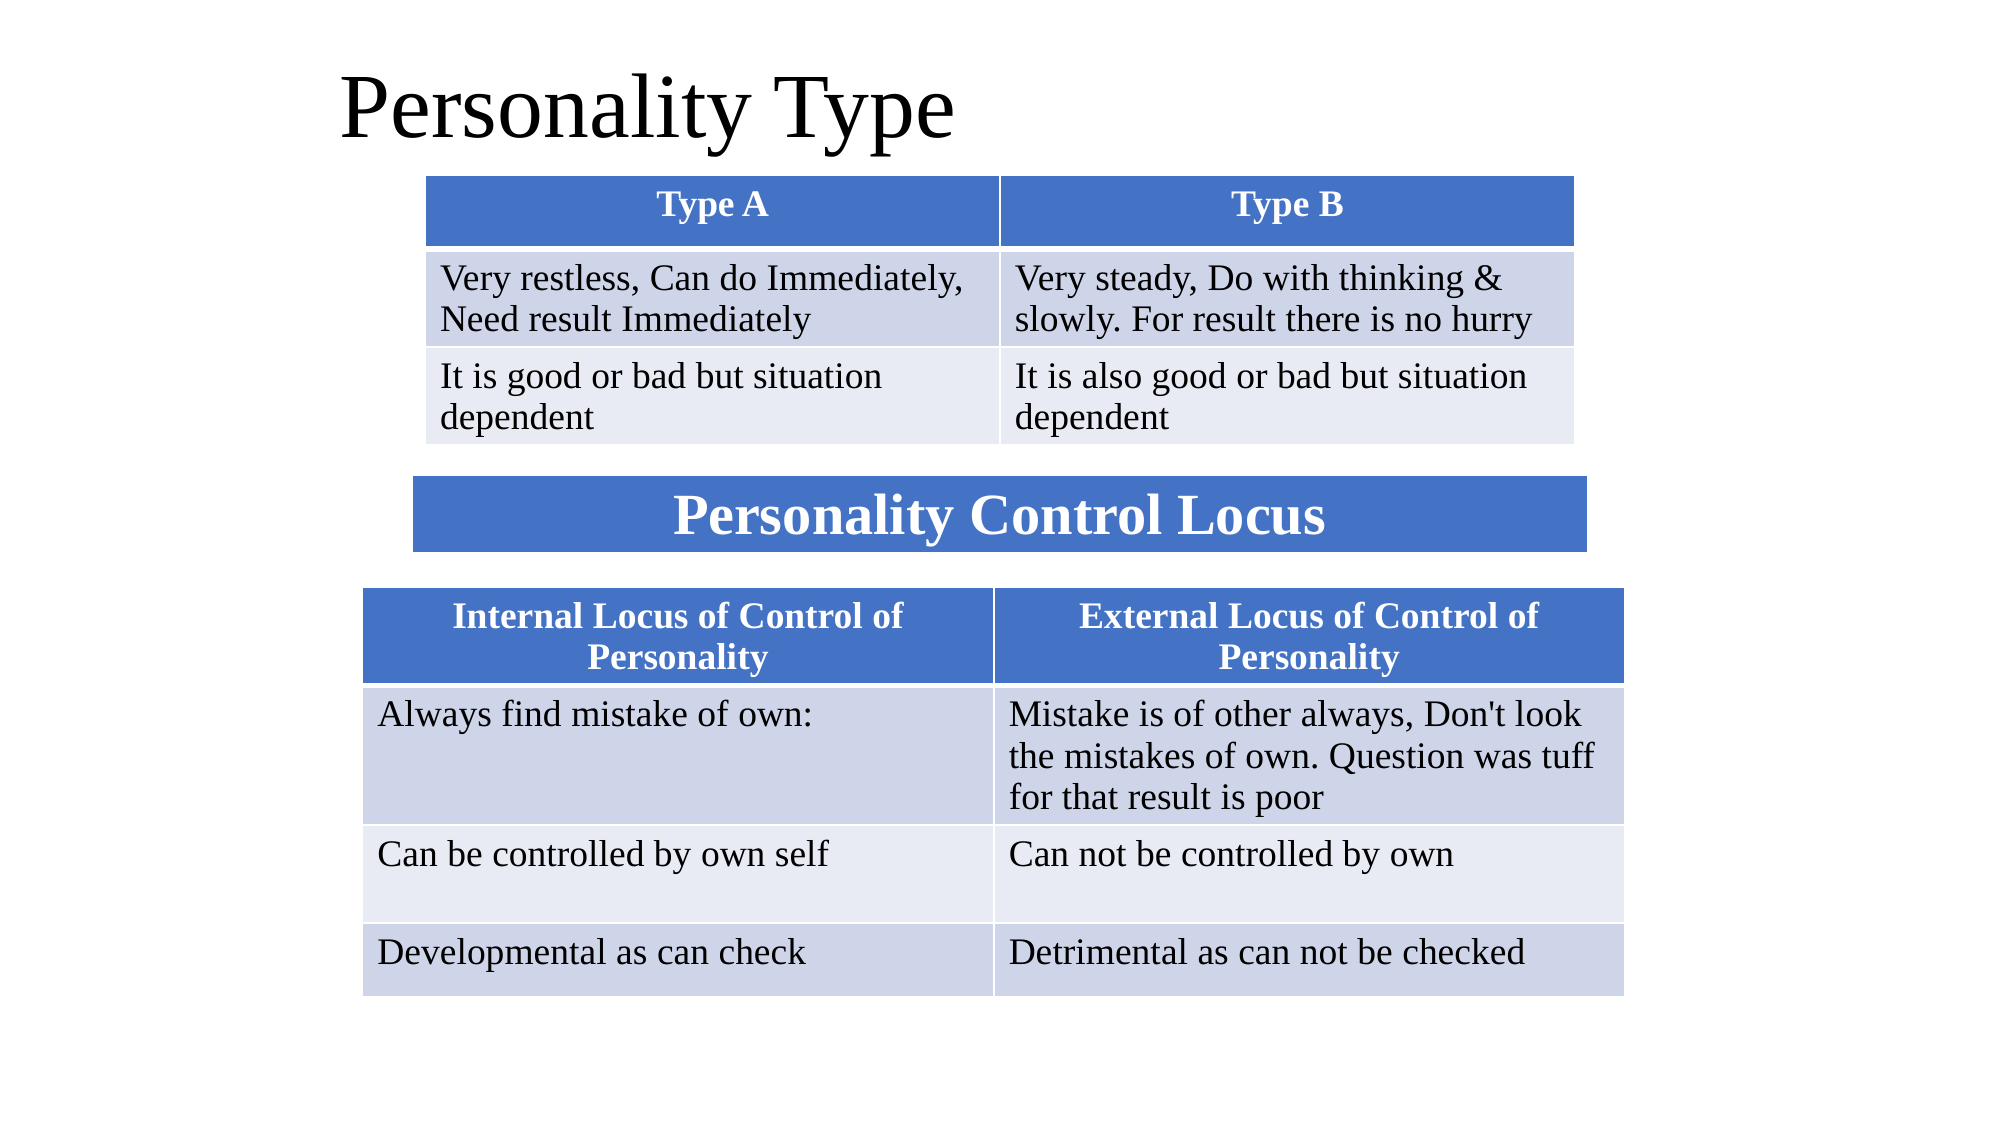

# Personality Type
| Type A | Type B |
| --- | --- |
| Very restless, Can do Immediately, Need result Immediately | Very steady, Do with thinking & slowly. For result there is no hurry |
| It is good or bad but situation dependent | It is also good or bad but situation dependent |
| Personality Control Locus |
| --- |
| Internal Locus of Control of Personality | External Locus of Control of Personality |
| --- | --- |
| Always find mistake of own: | Mistake is of other always, Don't look the mistakes of own. Question was tuff for that result is poor |
| Can be controlled by own self | Can not be controlled by own |
| Developmental as can check | Detrimental as can not be checked |